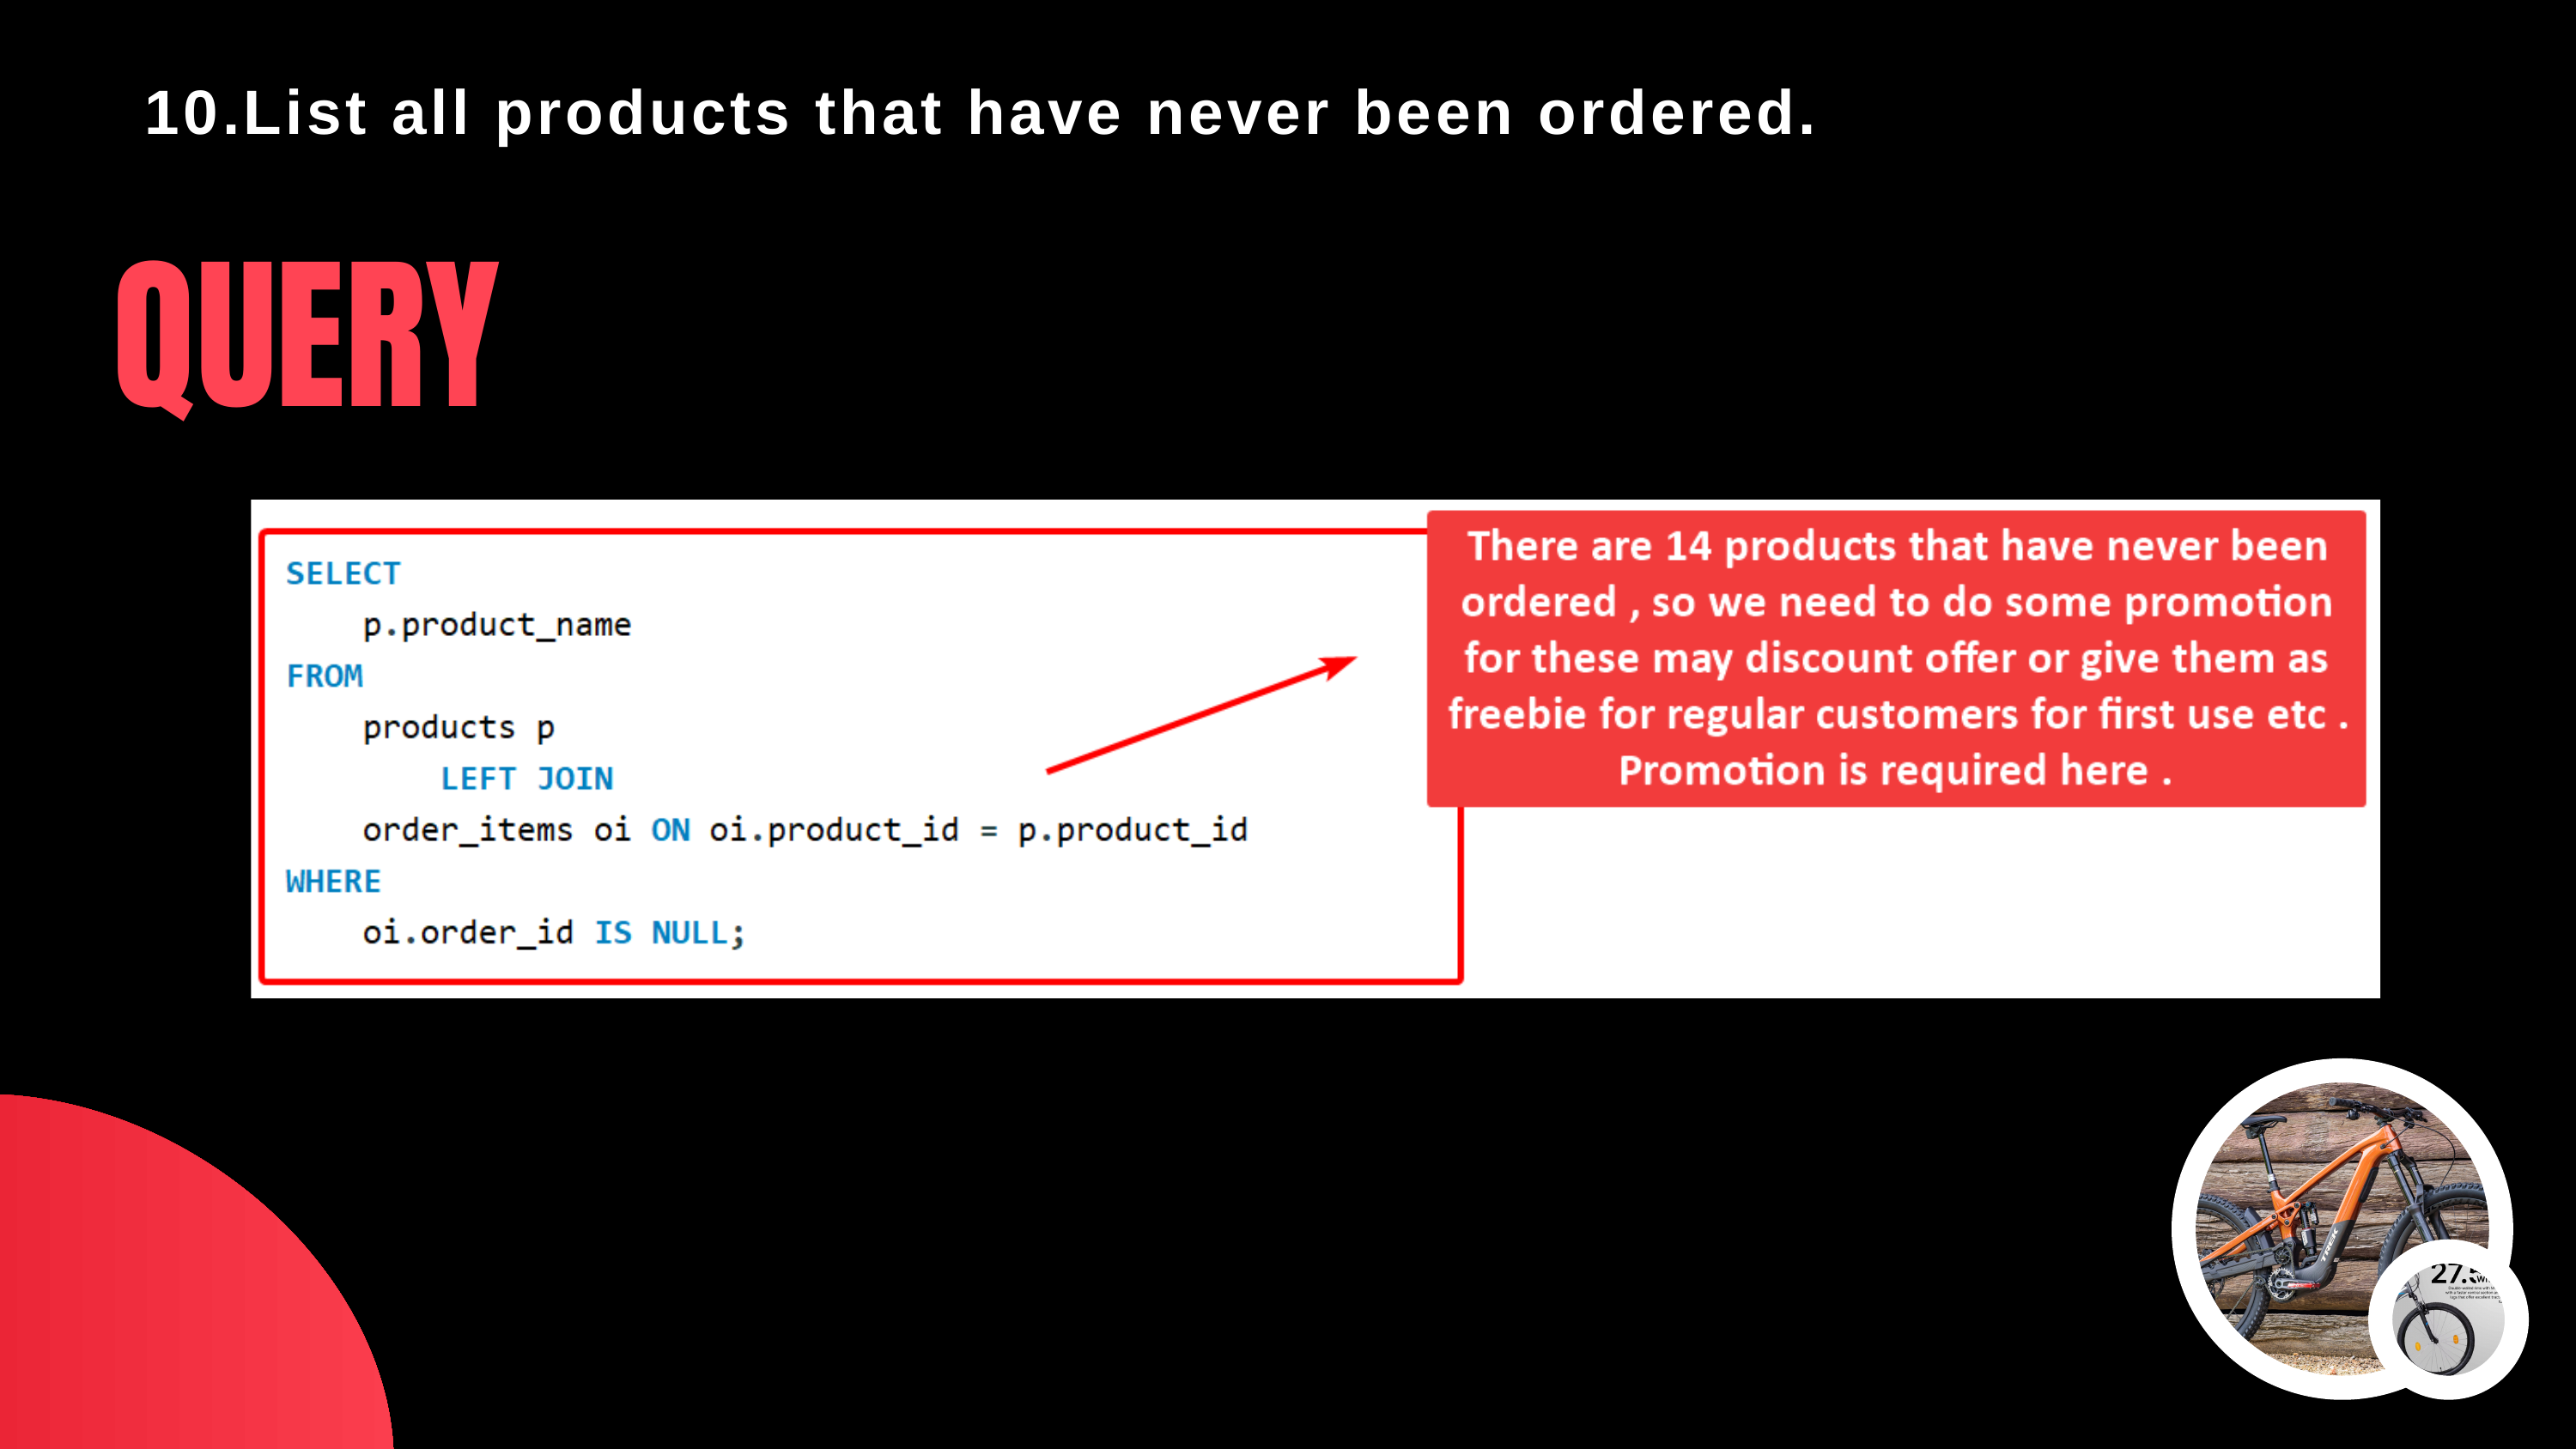

10.List all products that have never been ordered.
QUERY